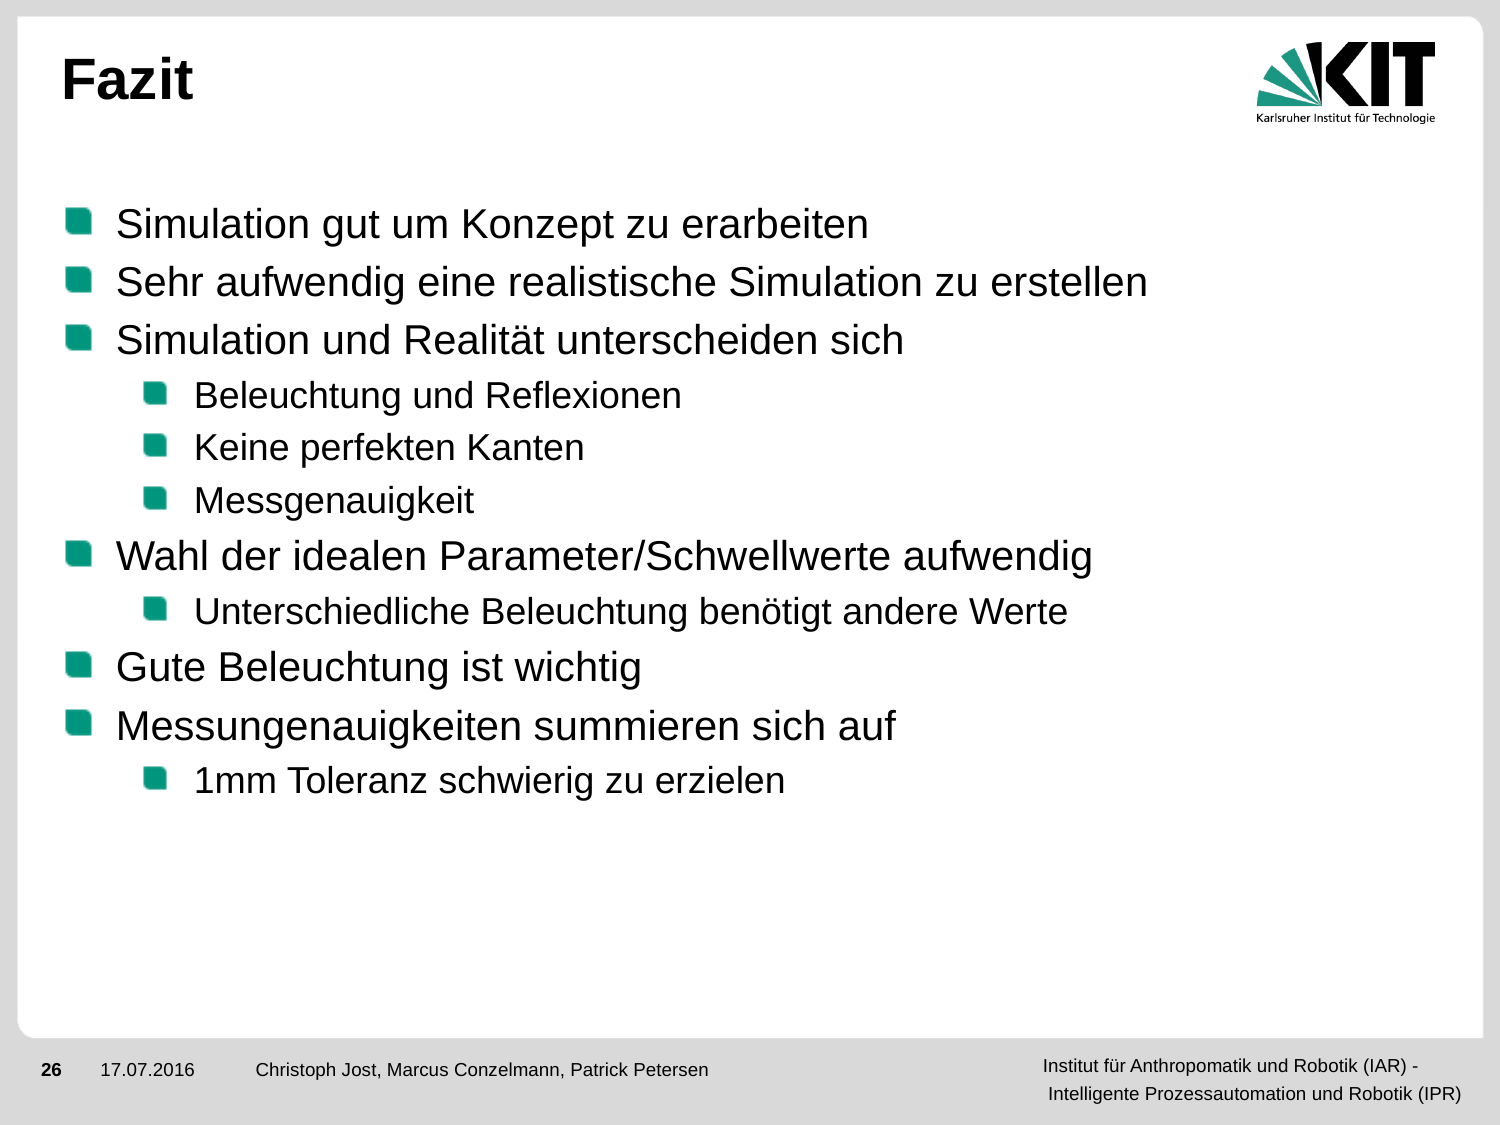

# Fazit
Simulation gut um Konzept zu erarbeiten
Sehr aufwendig eine realistische Simulation zu erstellen
Simulation und Realität unterscheiden sich
Beleuchtung und Reflexionen
Keine perfekten Kanten
Messgenauigkeit
Wahl der idealen Parameter/Schwellwerte aufwendig
Unterschiedliche Beleuchtung benötigt andere Werte
Gute Beleuchtung ist wichtig
Messungenauigkeiten summieren sich auf
1mm Toleranz schwierig zu erzielen